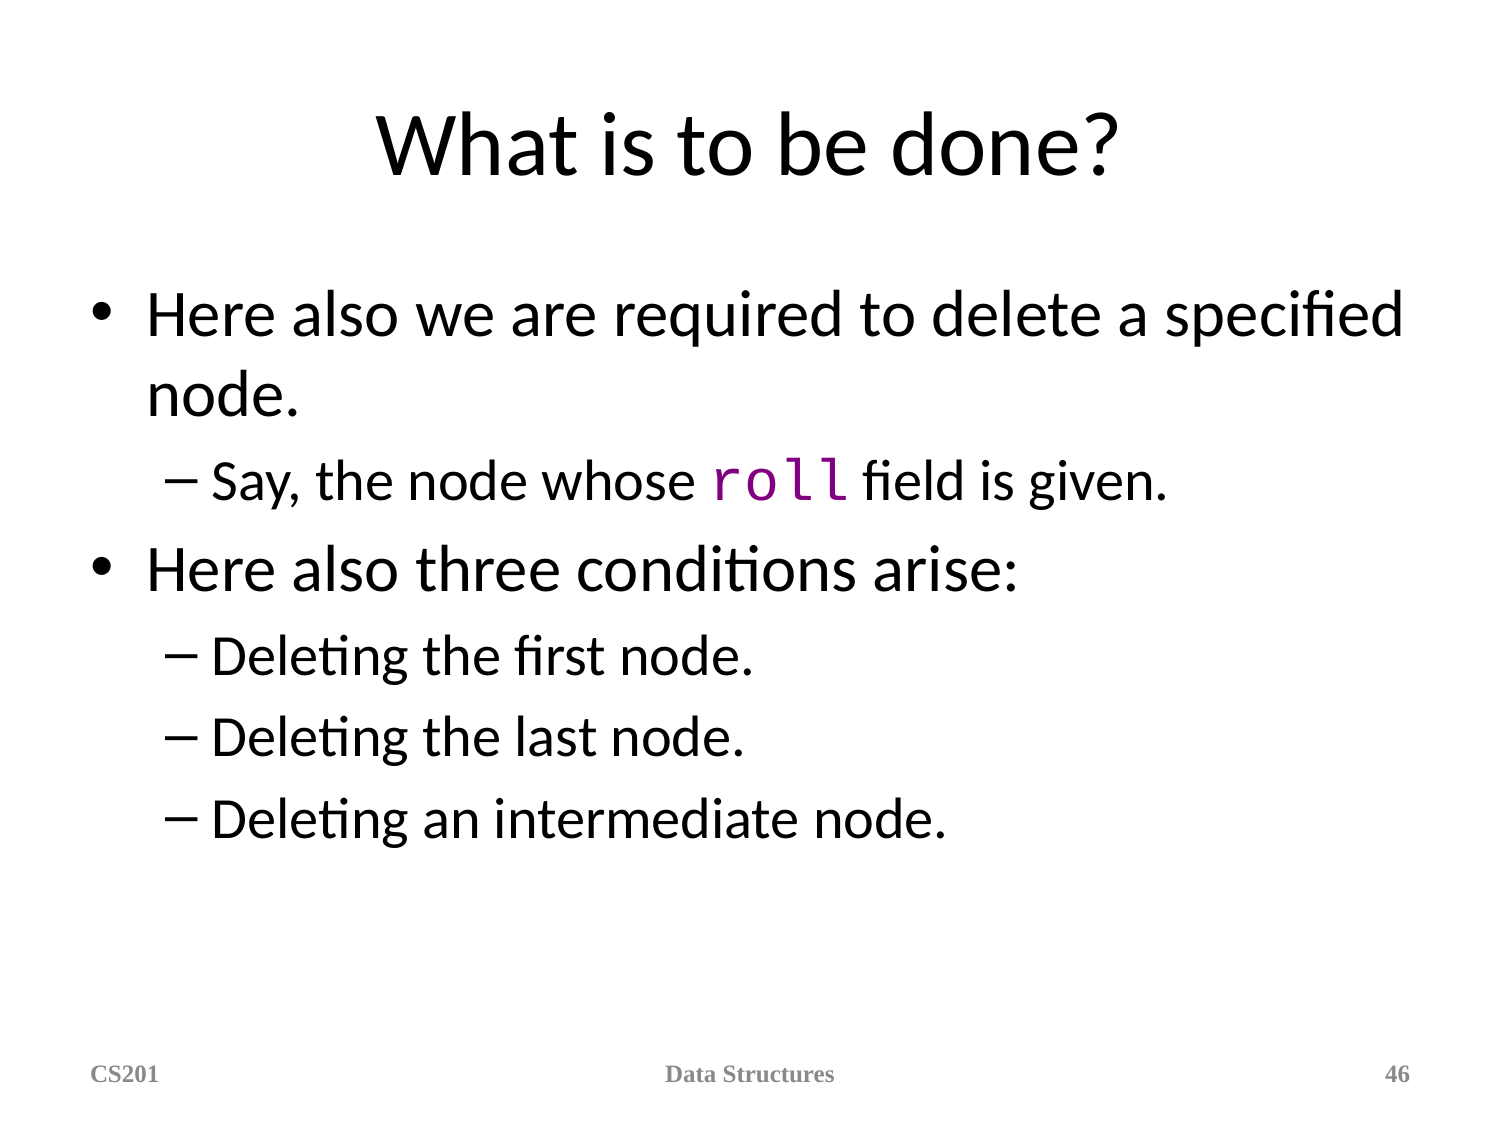

# What is to be done?
Here also we are required to delete a specified node.
Say, the node whose roll field is given.
Here also three conditions arise:
Deleting the first node.
Deleting the last node.
Deleting an intermediate node.
CS201
Data Structures
46